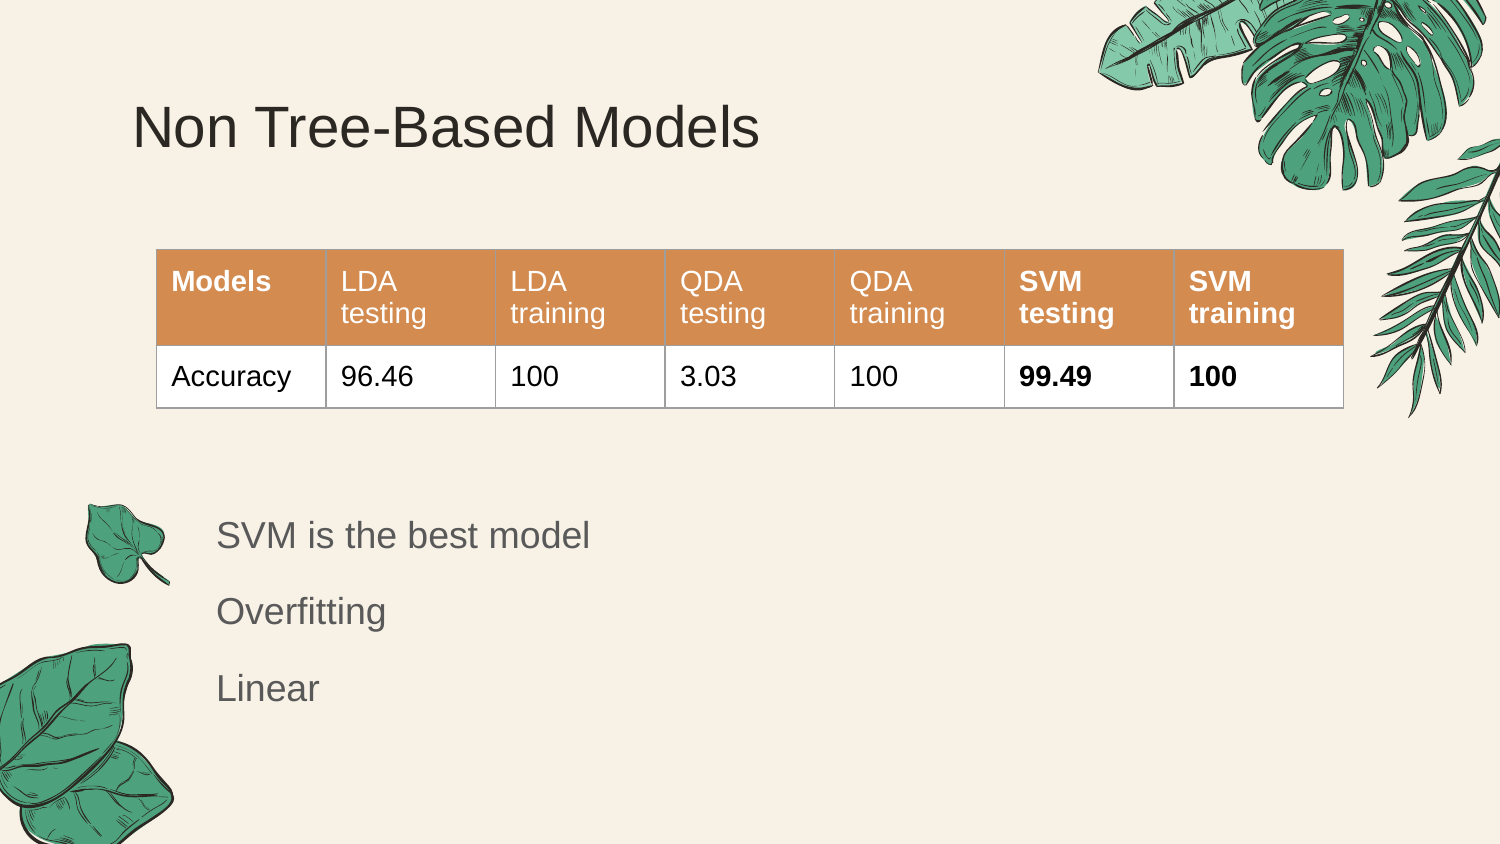

# Non Tree-Based Models

SVM is the best model
Overfitting
Linear

| Models | LDA testing | LDA training | QDA testing | QDA training | SVM testing | SVM training |
| --- | --- | --- | --- | --- | --- | --- |
| Accuracy | 96.46 | 100 | 3.03 | 100 | 99.49 | 100 |